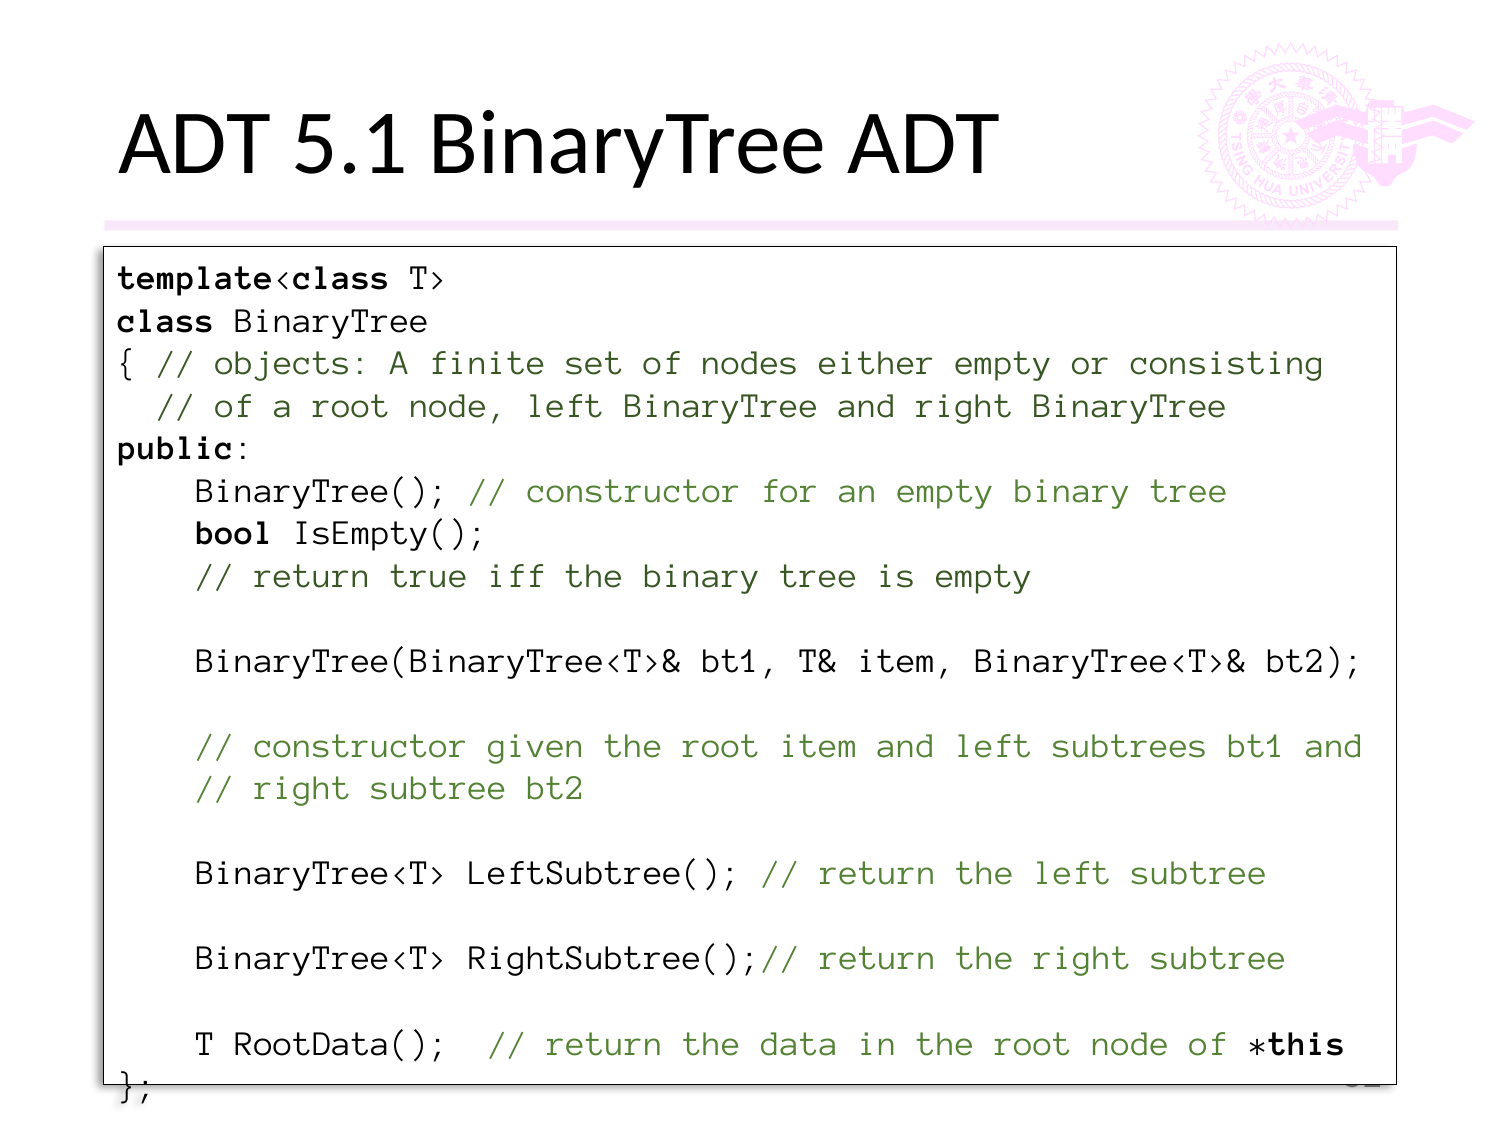

# ADT 5.1 BinaryTree ADT
template<class T>
class BinaryTree
{ // objects: A finite set of nodes either empty or consisting
  // of a root node, left BinaryTree and right BinaryTree
public:
    BinaryTree(); // constructor for an empty binary tree
    bool IsEmpty();
    // return true iff the binary tree is empty

    BinaryTree(BinaryTree<T>& bt1, T& item, BinaryTree<T>& bt2);
    // constructor given the root item and left subtrees bt1 and
    // right subtree bt2

    BinaryTree<T> LeftSubtree(); // return the left subtree

    BinaryTree<T> RightSubtree();// return the right subtree

    T RootData();  // return the data in the root node of *this
};

52